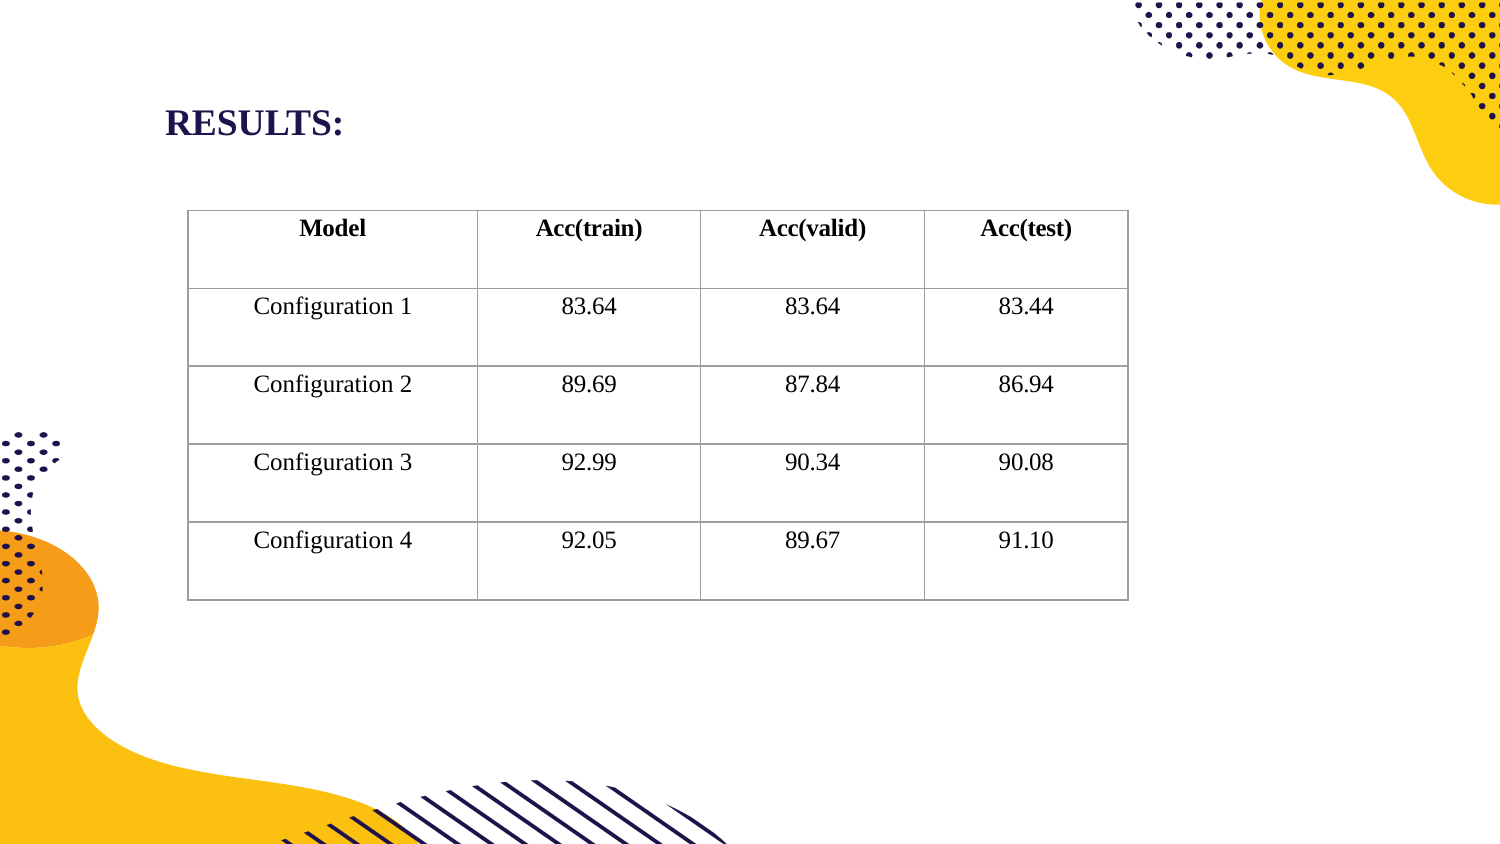

# RESULTS:
| Model | Acc(train) | Acc(valid) | Acc(test) |
| --- | --- | --- | --- |
| Configuration 1 | 83.64 | 83.64 | 83.44 |
| Configuration 2 | 89.69 | 87.84 | 86.94 |
| Configuration 3 | 92.99 | 90.34 | 90.08 |
| Configuration 4 | 92.05 | 89.67 | 91.10 |